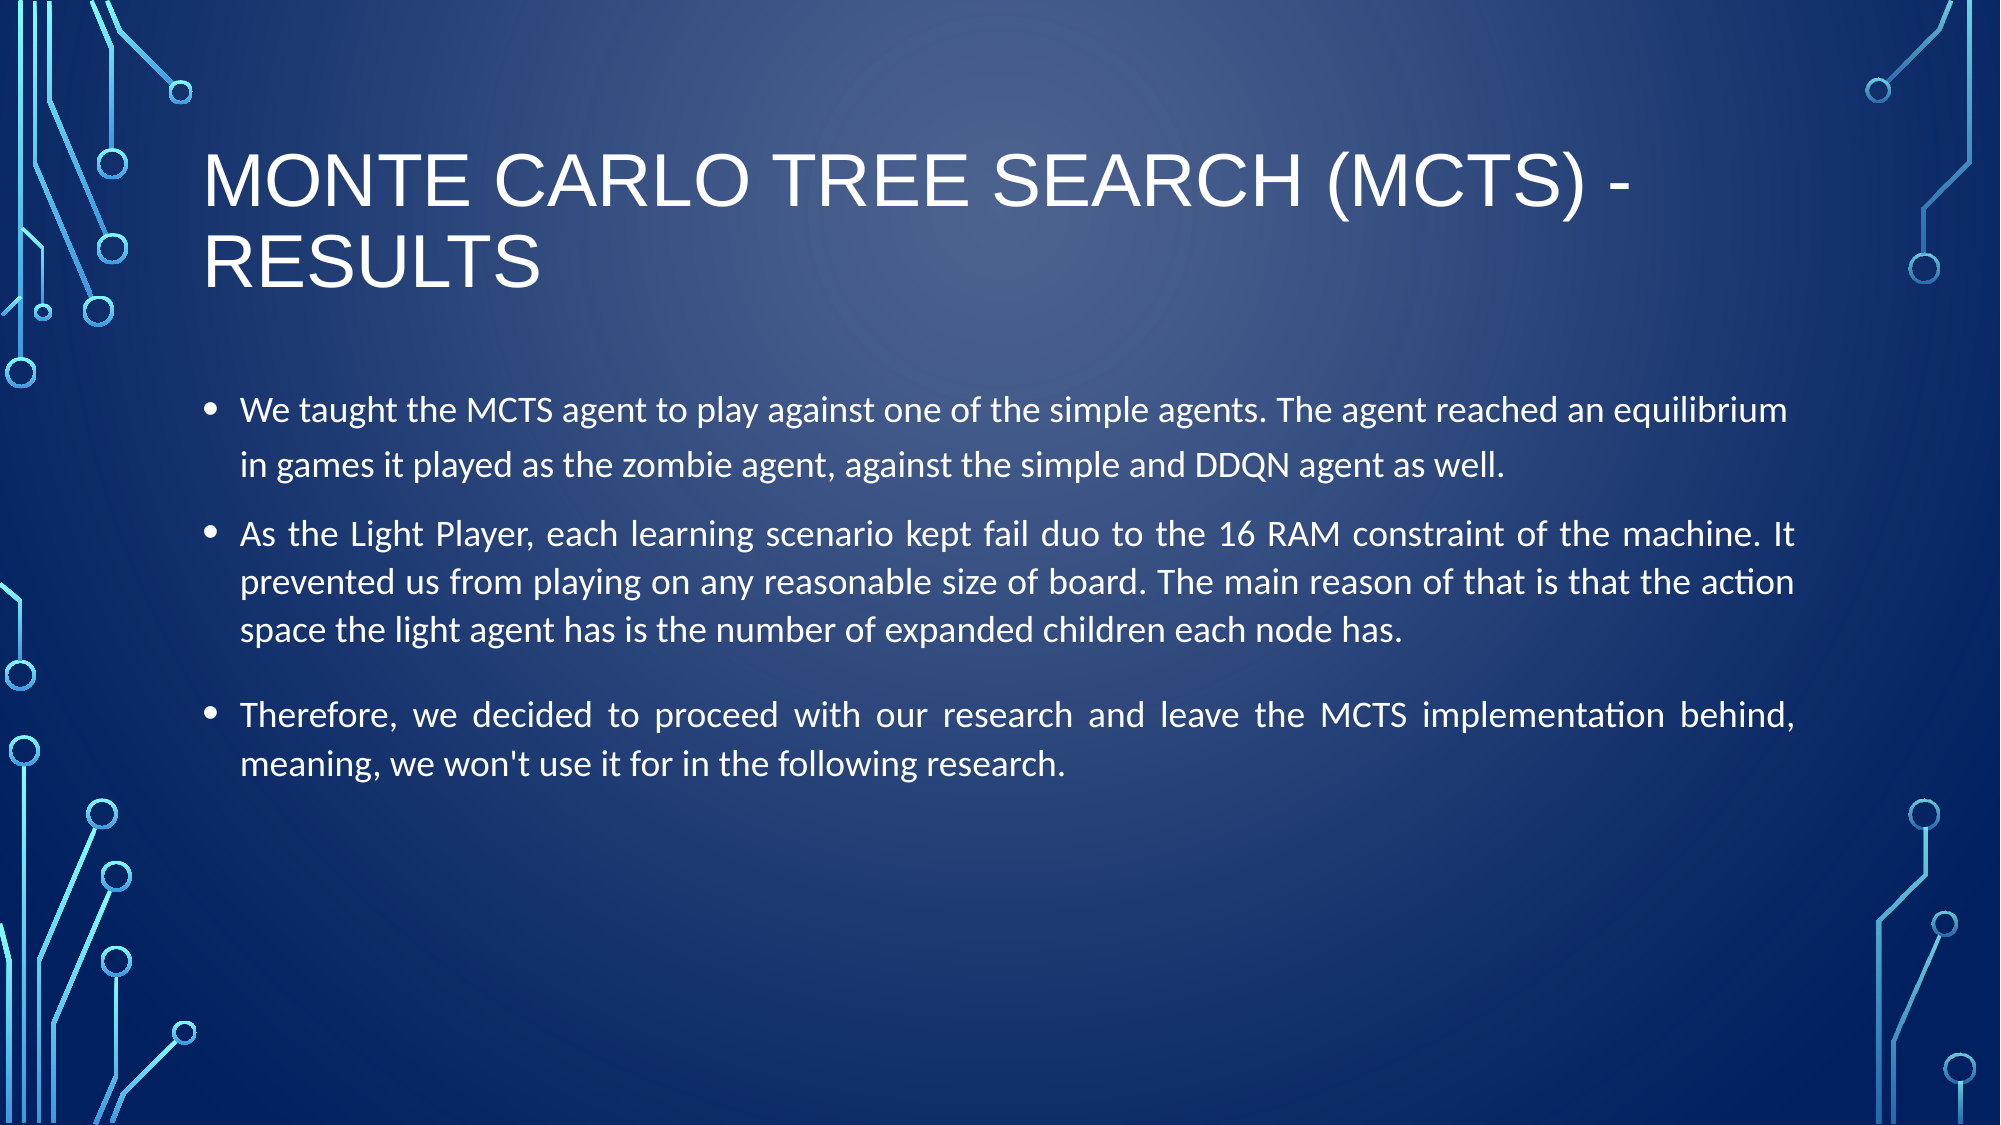

Monte Carlo tree search (MCTS) - results
We taught the MCTS agent to play against one of the simple agents. The agent reached an equilibrium in games it played as the zombie agent, against the simple and DDQN agent as well.
As the Light Player, each learning scenario kept fail duo to the 16 RAM constraint of the machine. It prevented us from playing on any reasonable size of board. The main reason of that is that the action space the light agent has is the number of expanded children each node has.
Therefore, we decided to proceed with our research and leave the MCTS implementation behind, meaning, we won't use it for in the following research.